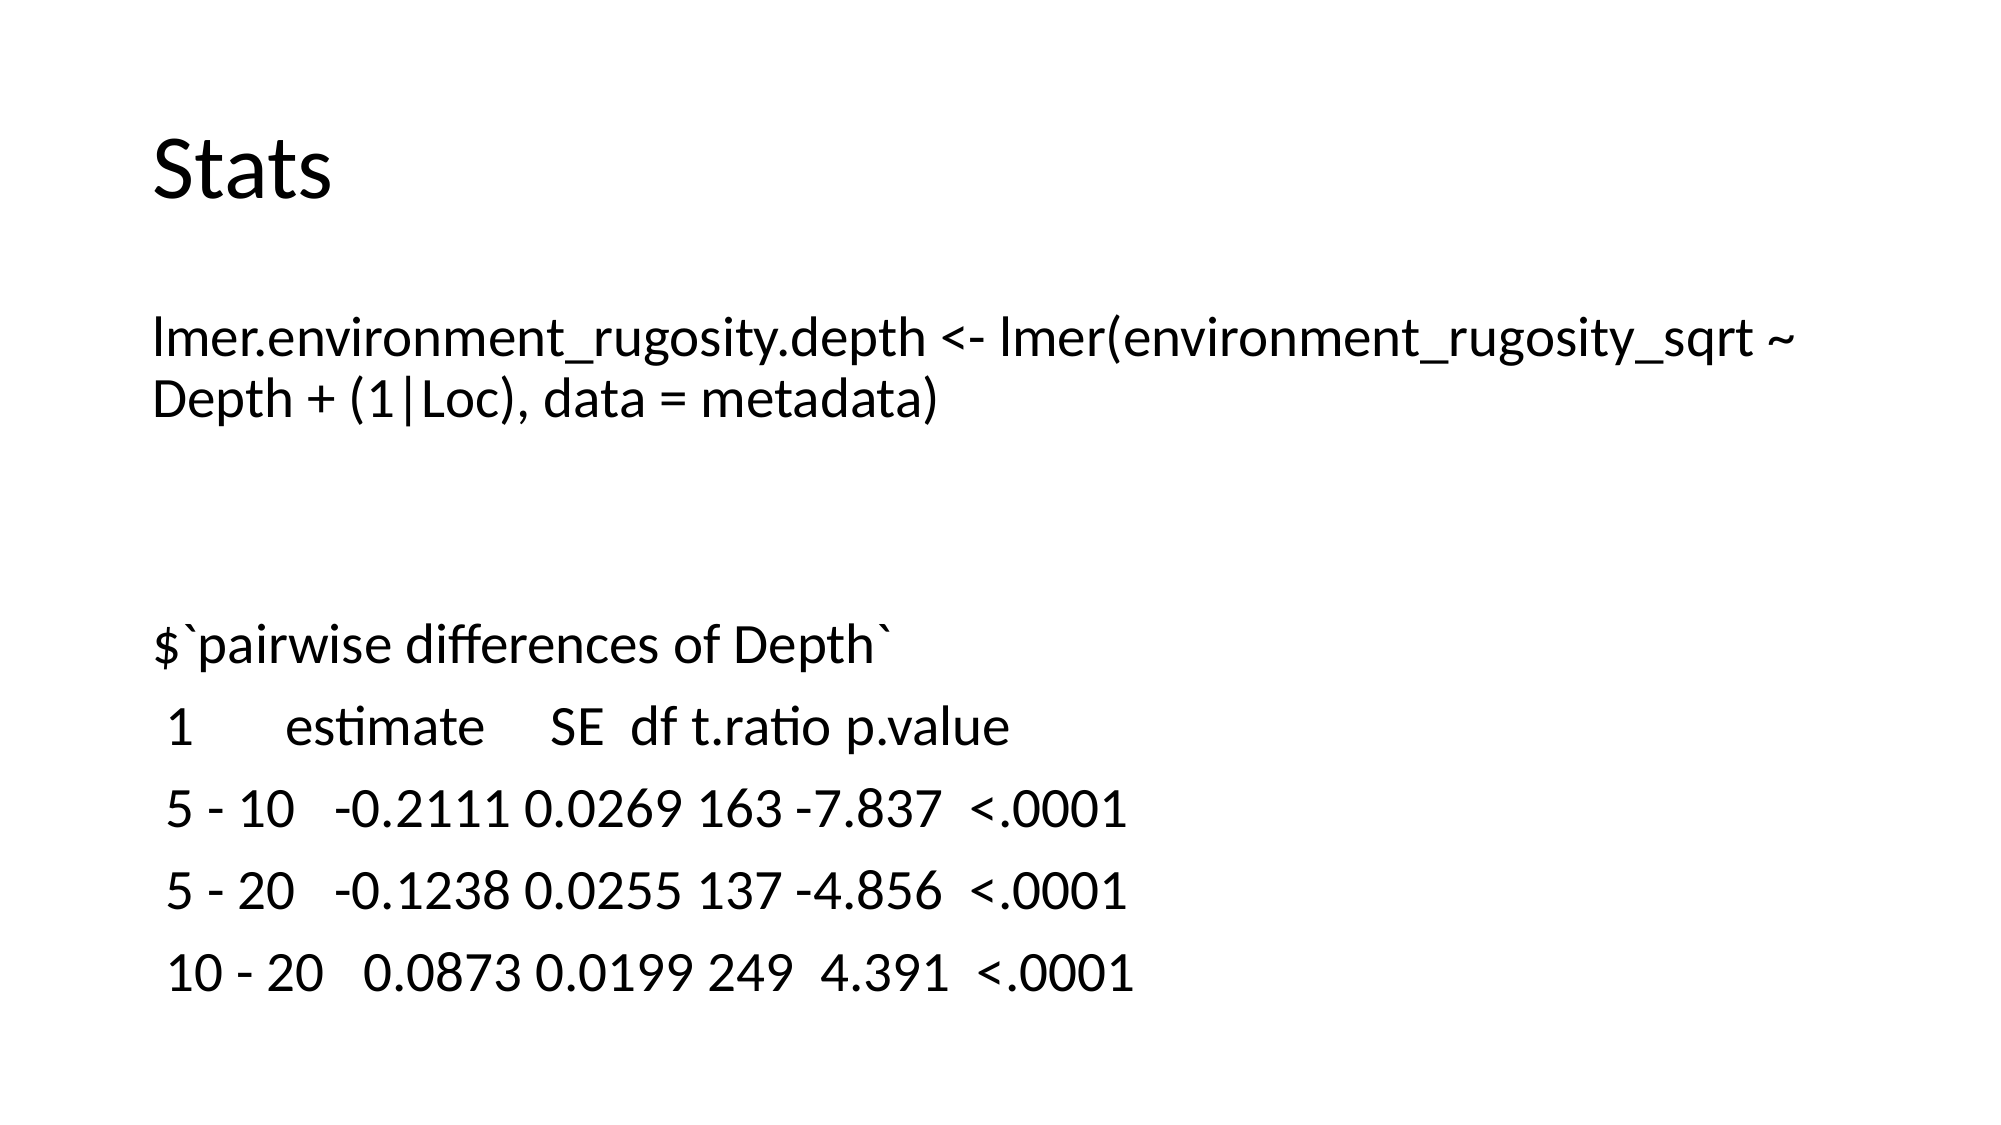

# Stats
lmer.environment_rugosity.depth <- lmer(environment_rugosity_sqrt ~ Depth + (1|Loc), data = metadata)

$`pairwise differences of Depth`
 1       estimate     SE  df t.ratio p.value
 5 - 10   -0.2111 0.0269 163 -7.837  <.0001
 5 - 20   -0.1238 0.0255 137 -4.856  <.0001
 10 - 20   0.0873 0.0199 249  4.391  <.0001